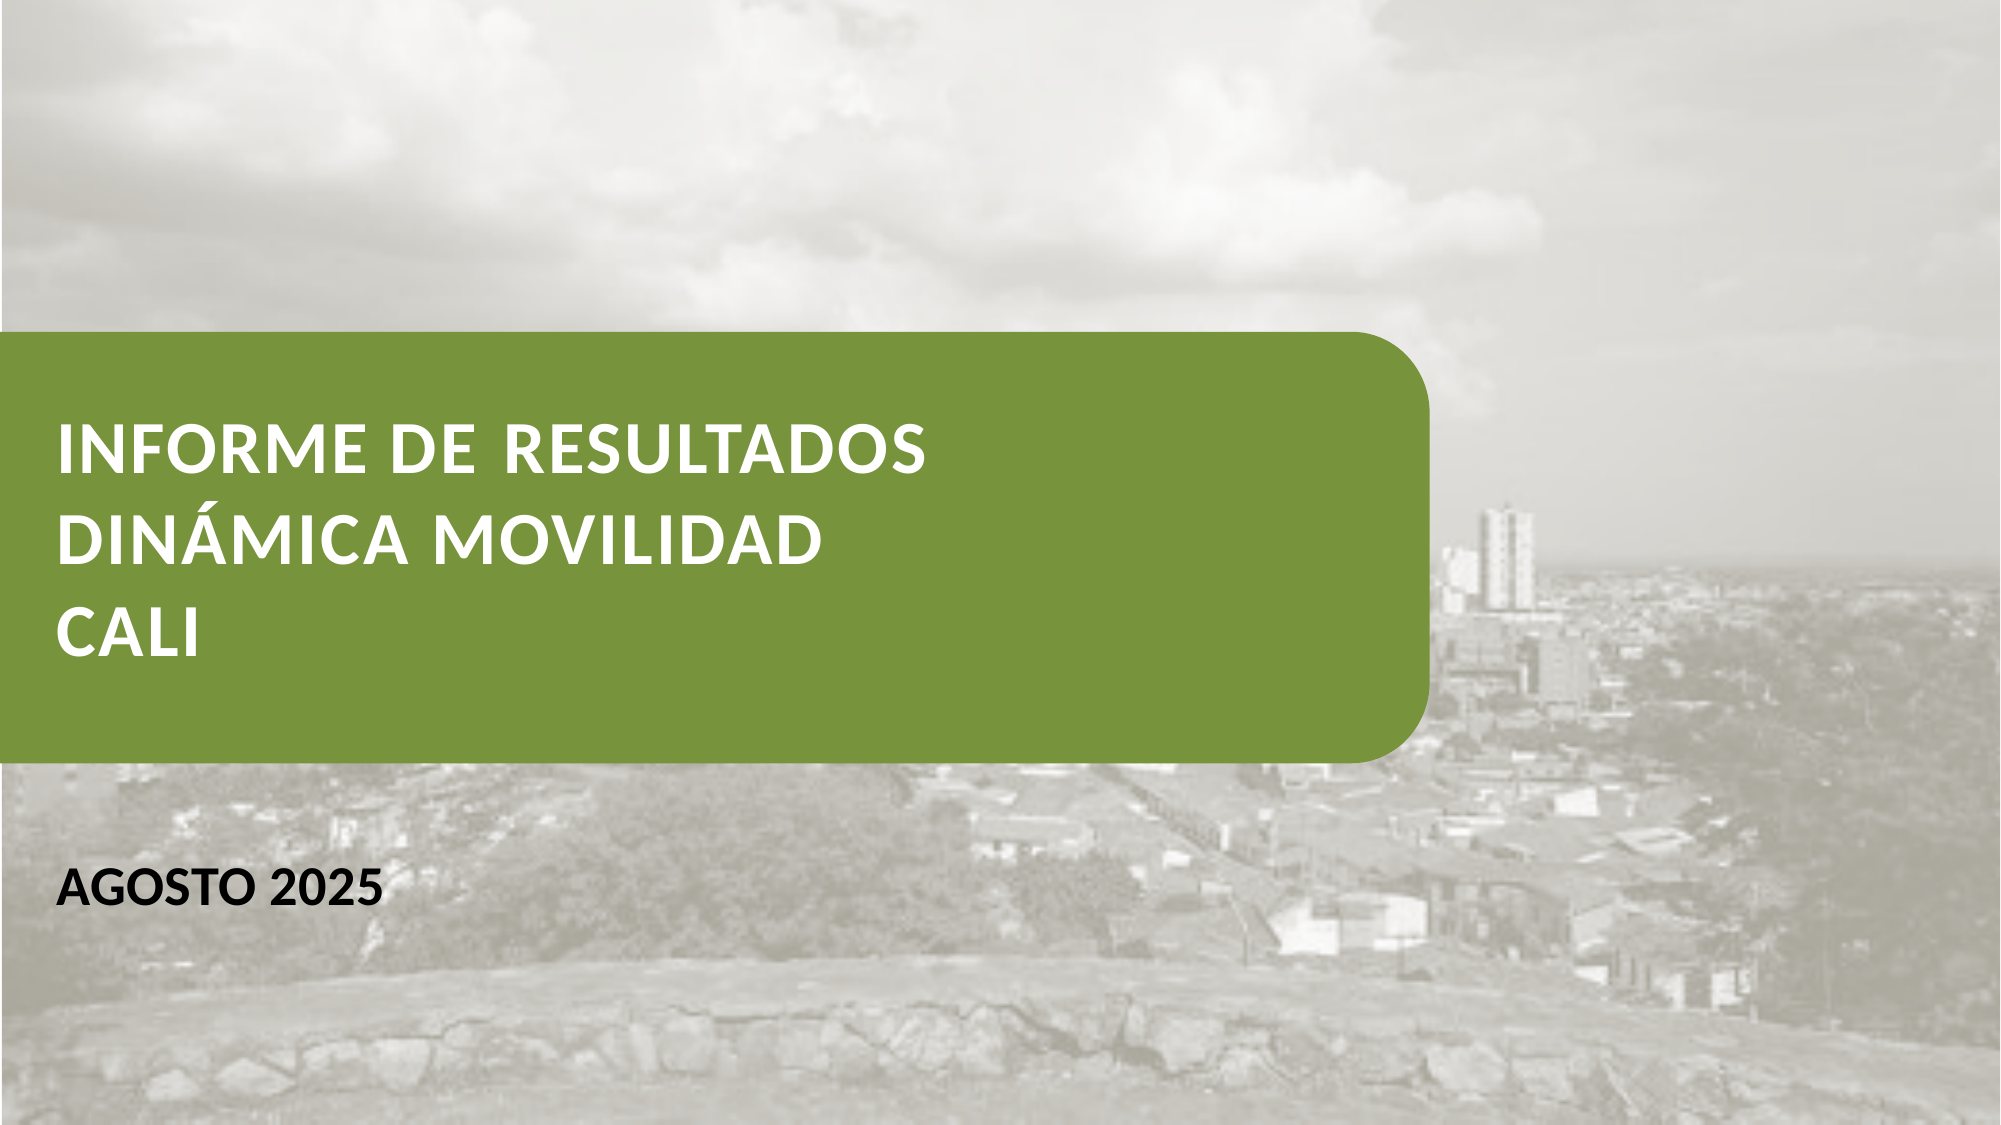

INFORME DE RESULTADOS
DINÁMICA MOVILIDAD
CALI
AGOSTO 2025